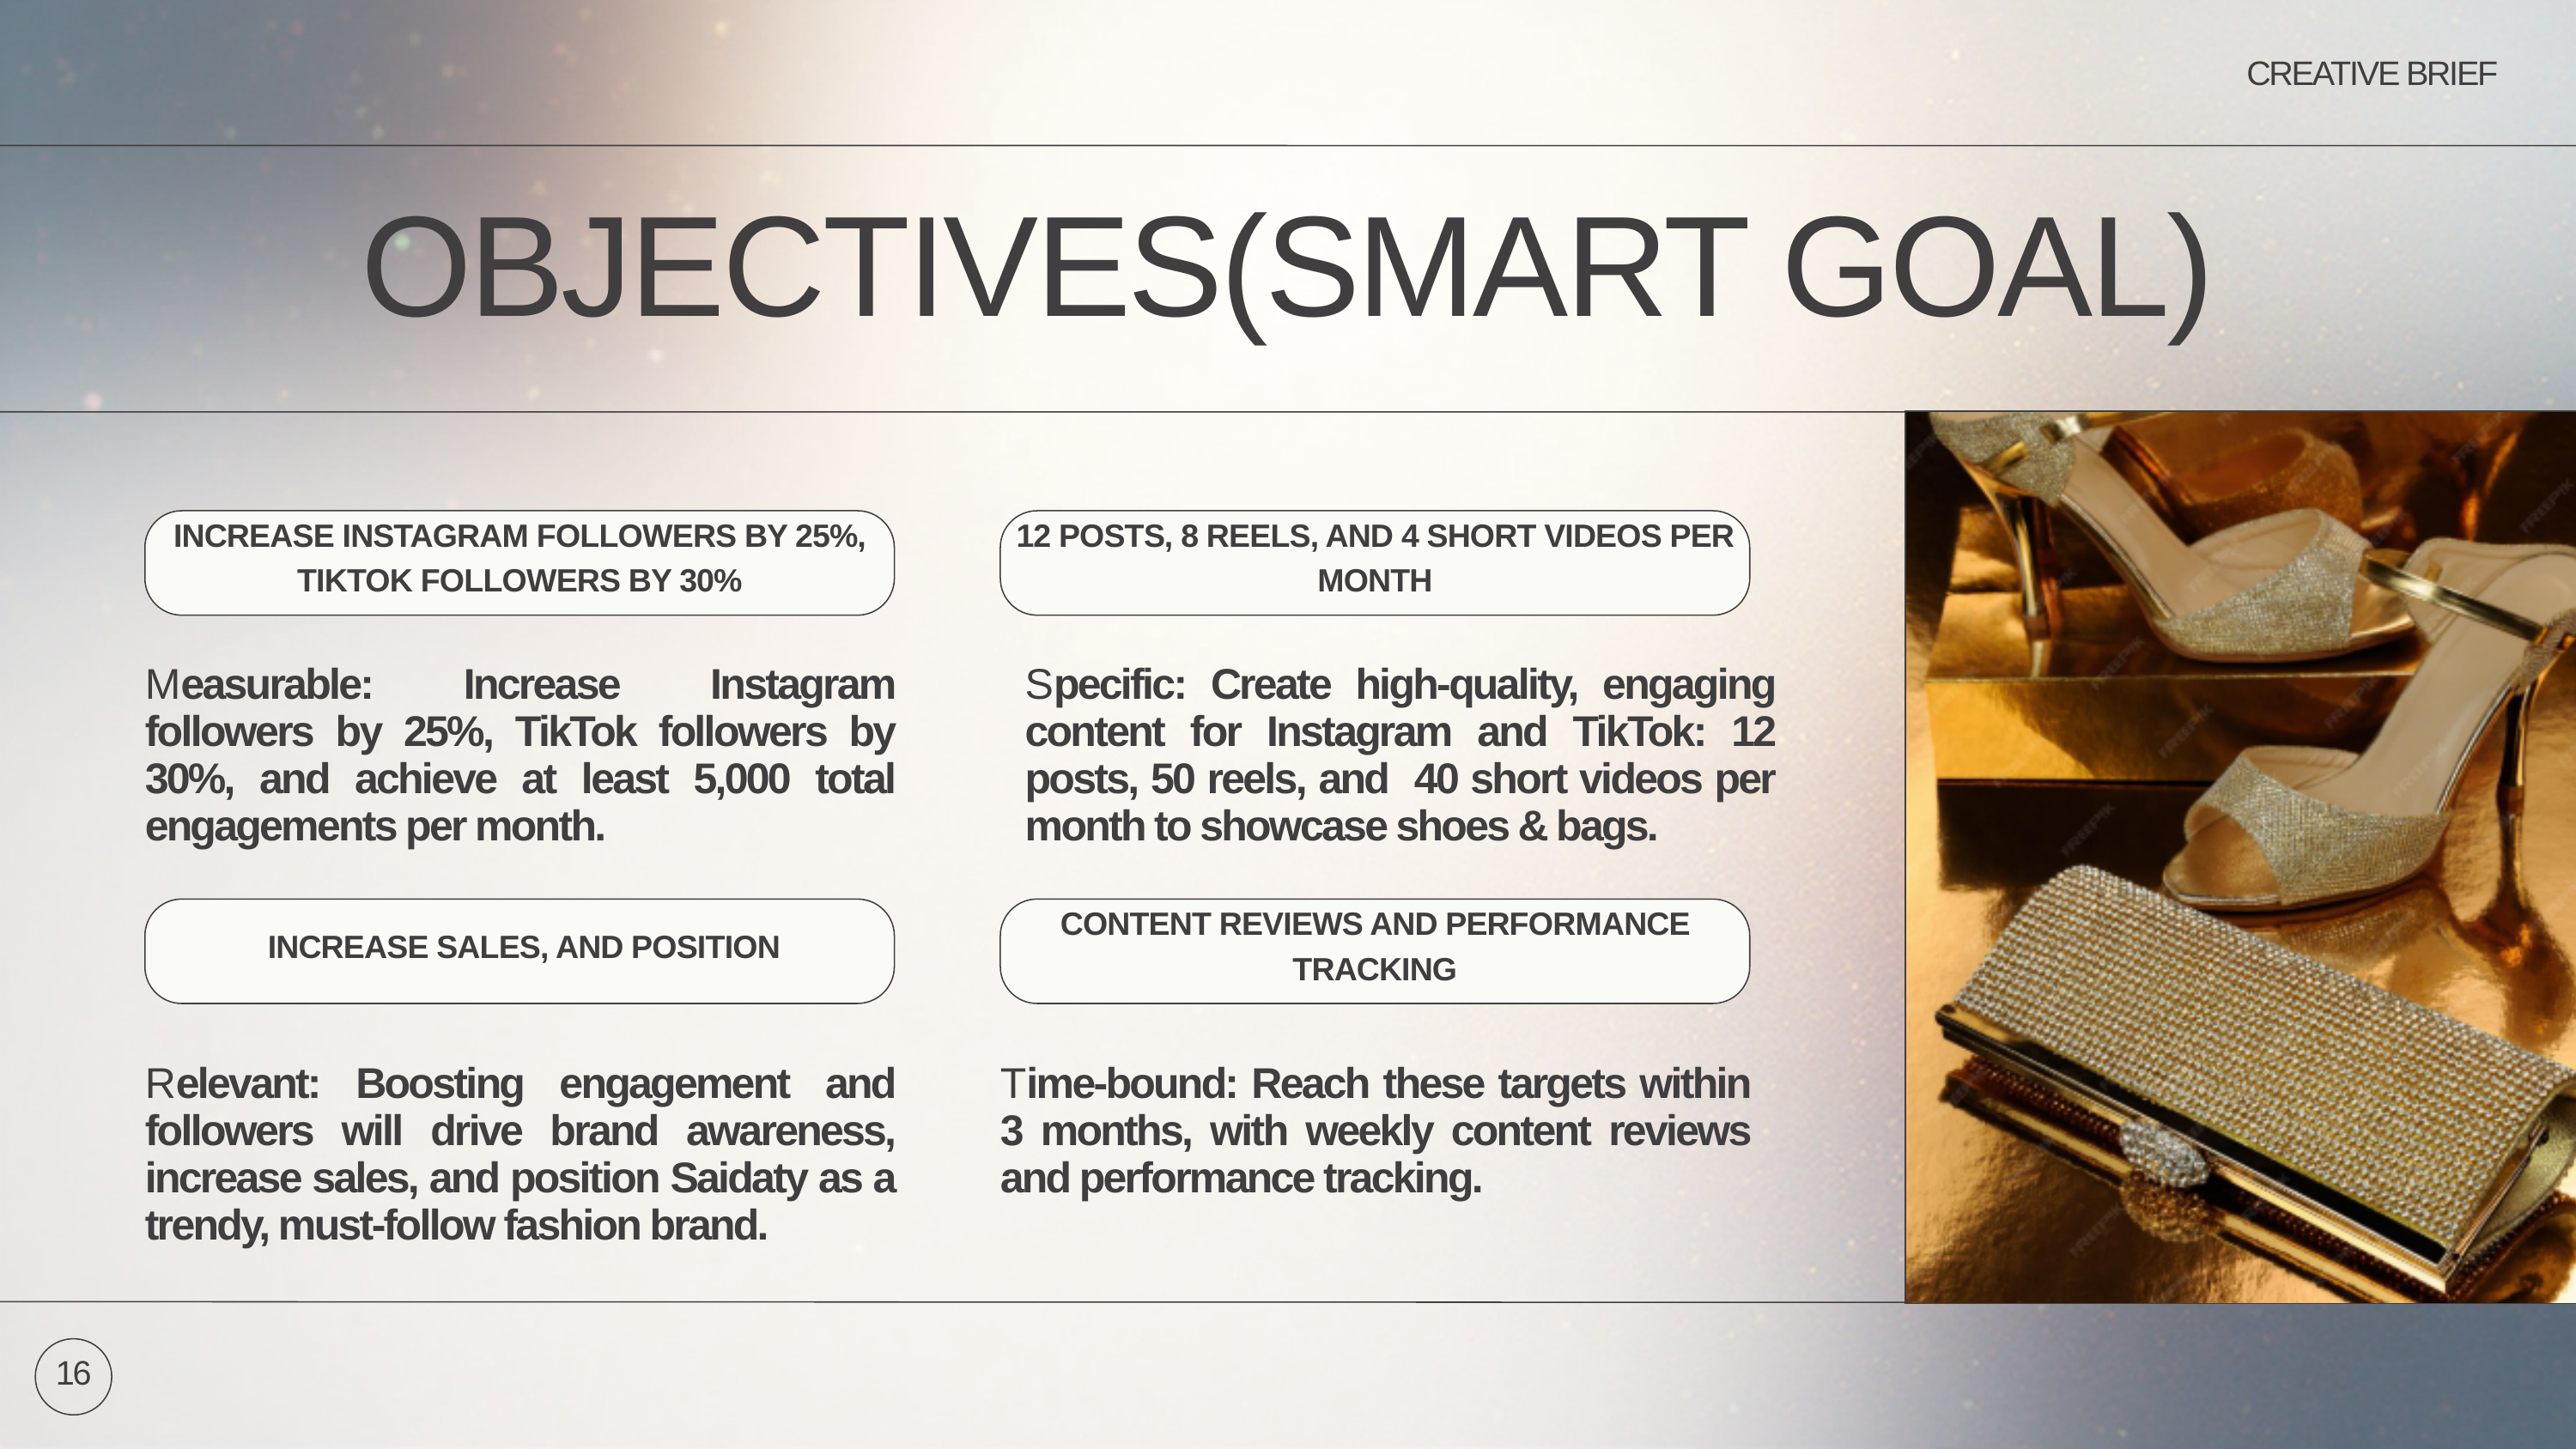

CREATIVE BRIEF

OBJECTIVES(SMART GOAL)

INCREASE INSTAGRAM FOLLOWERS BY 25%, TIKTOK FOLLOWERS BY 30%

12 POSTS, 8 REELS, AND 4 SHORT VIDEOS PER MONTH
Measurable: Increase Instagram followers by 25%, TikTok followers by 30%, and achieve at least 5,000 total engagements per month.

Specific: Create high-quality, engaging content for Instagram and TikTok: 12 posts, 50 reels, and  40 short videos per month to showcase shoes & bags.

 INCREASE SALES, AND POSITION

CONTENT REVIEWS AND PERFORMANCE TRACKING
Relevant: Boosting engagement and followers will drive brand awareness, increase sales, and position Saidaty as a trendy, must-follow fashion brand.

Time-bound: Reach these targets within 3 months, with weekly content reviews and performance tracking.

16